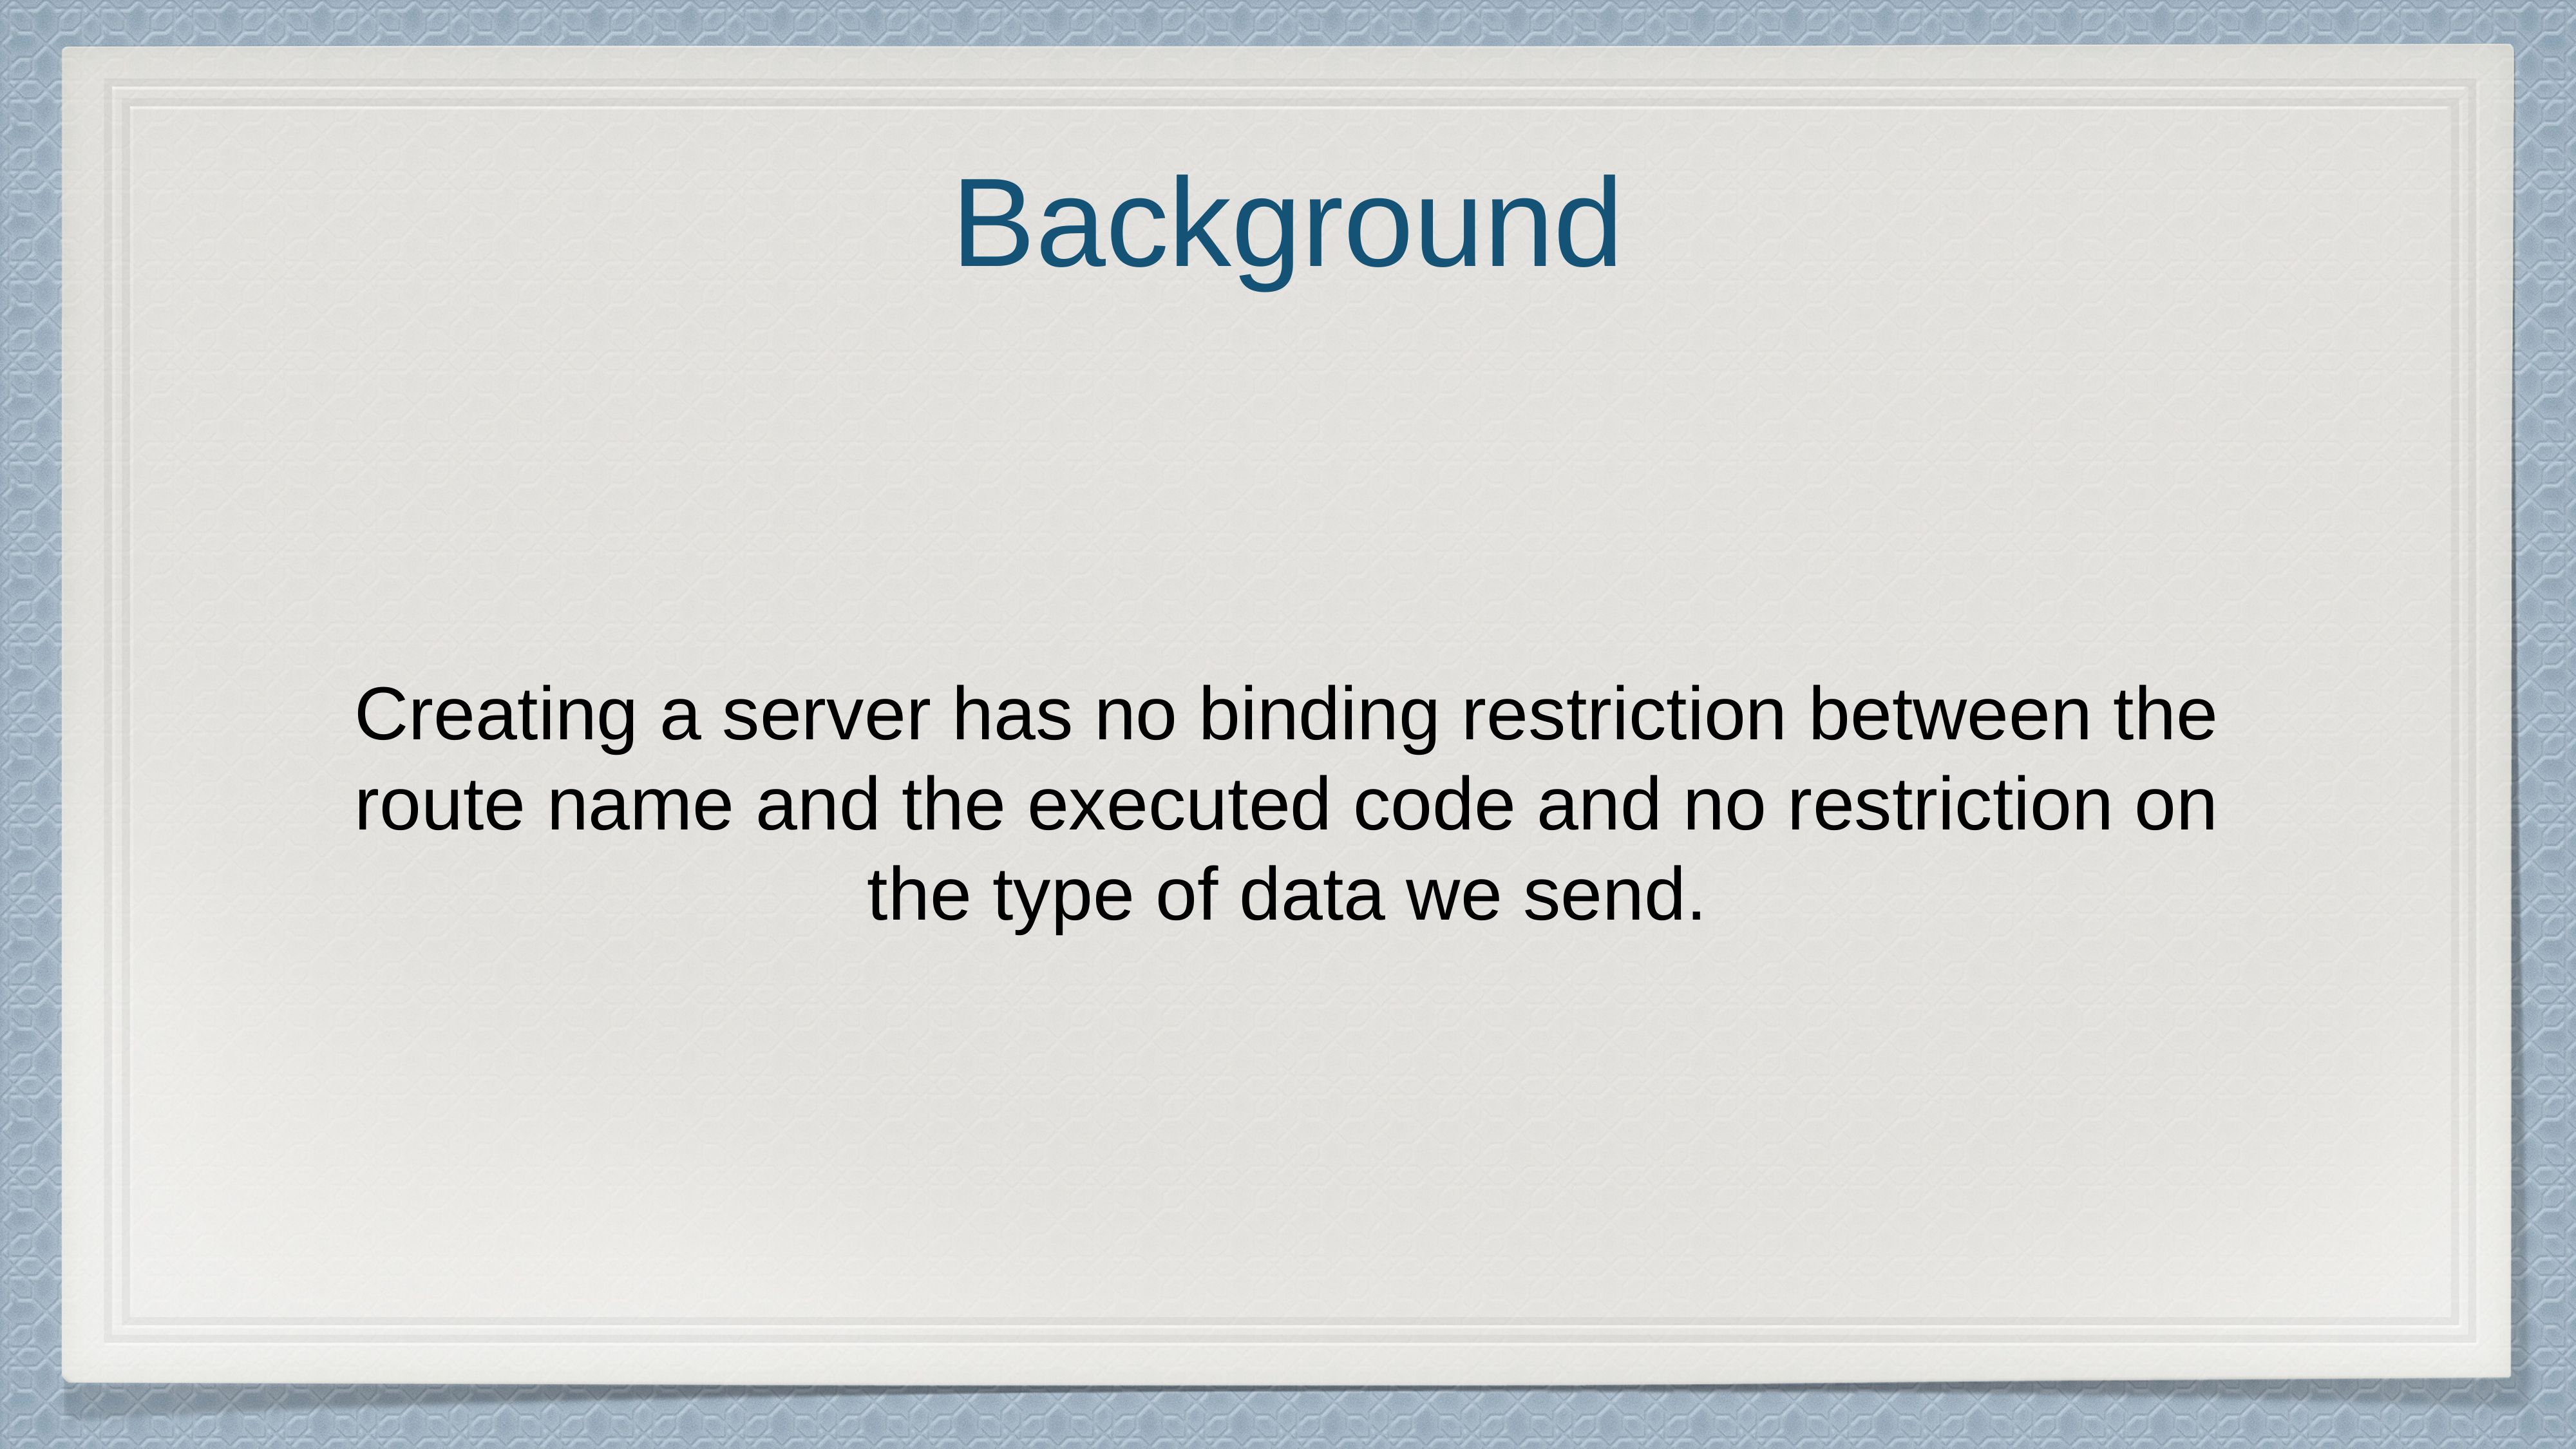

# Background
Creating a server has no binding restriction between the route name and the executed code and no restriction on the type of data we send.